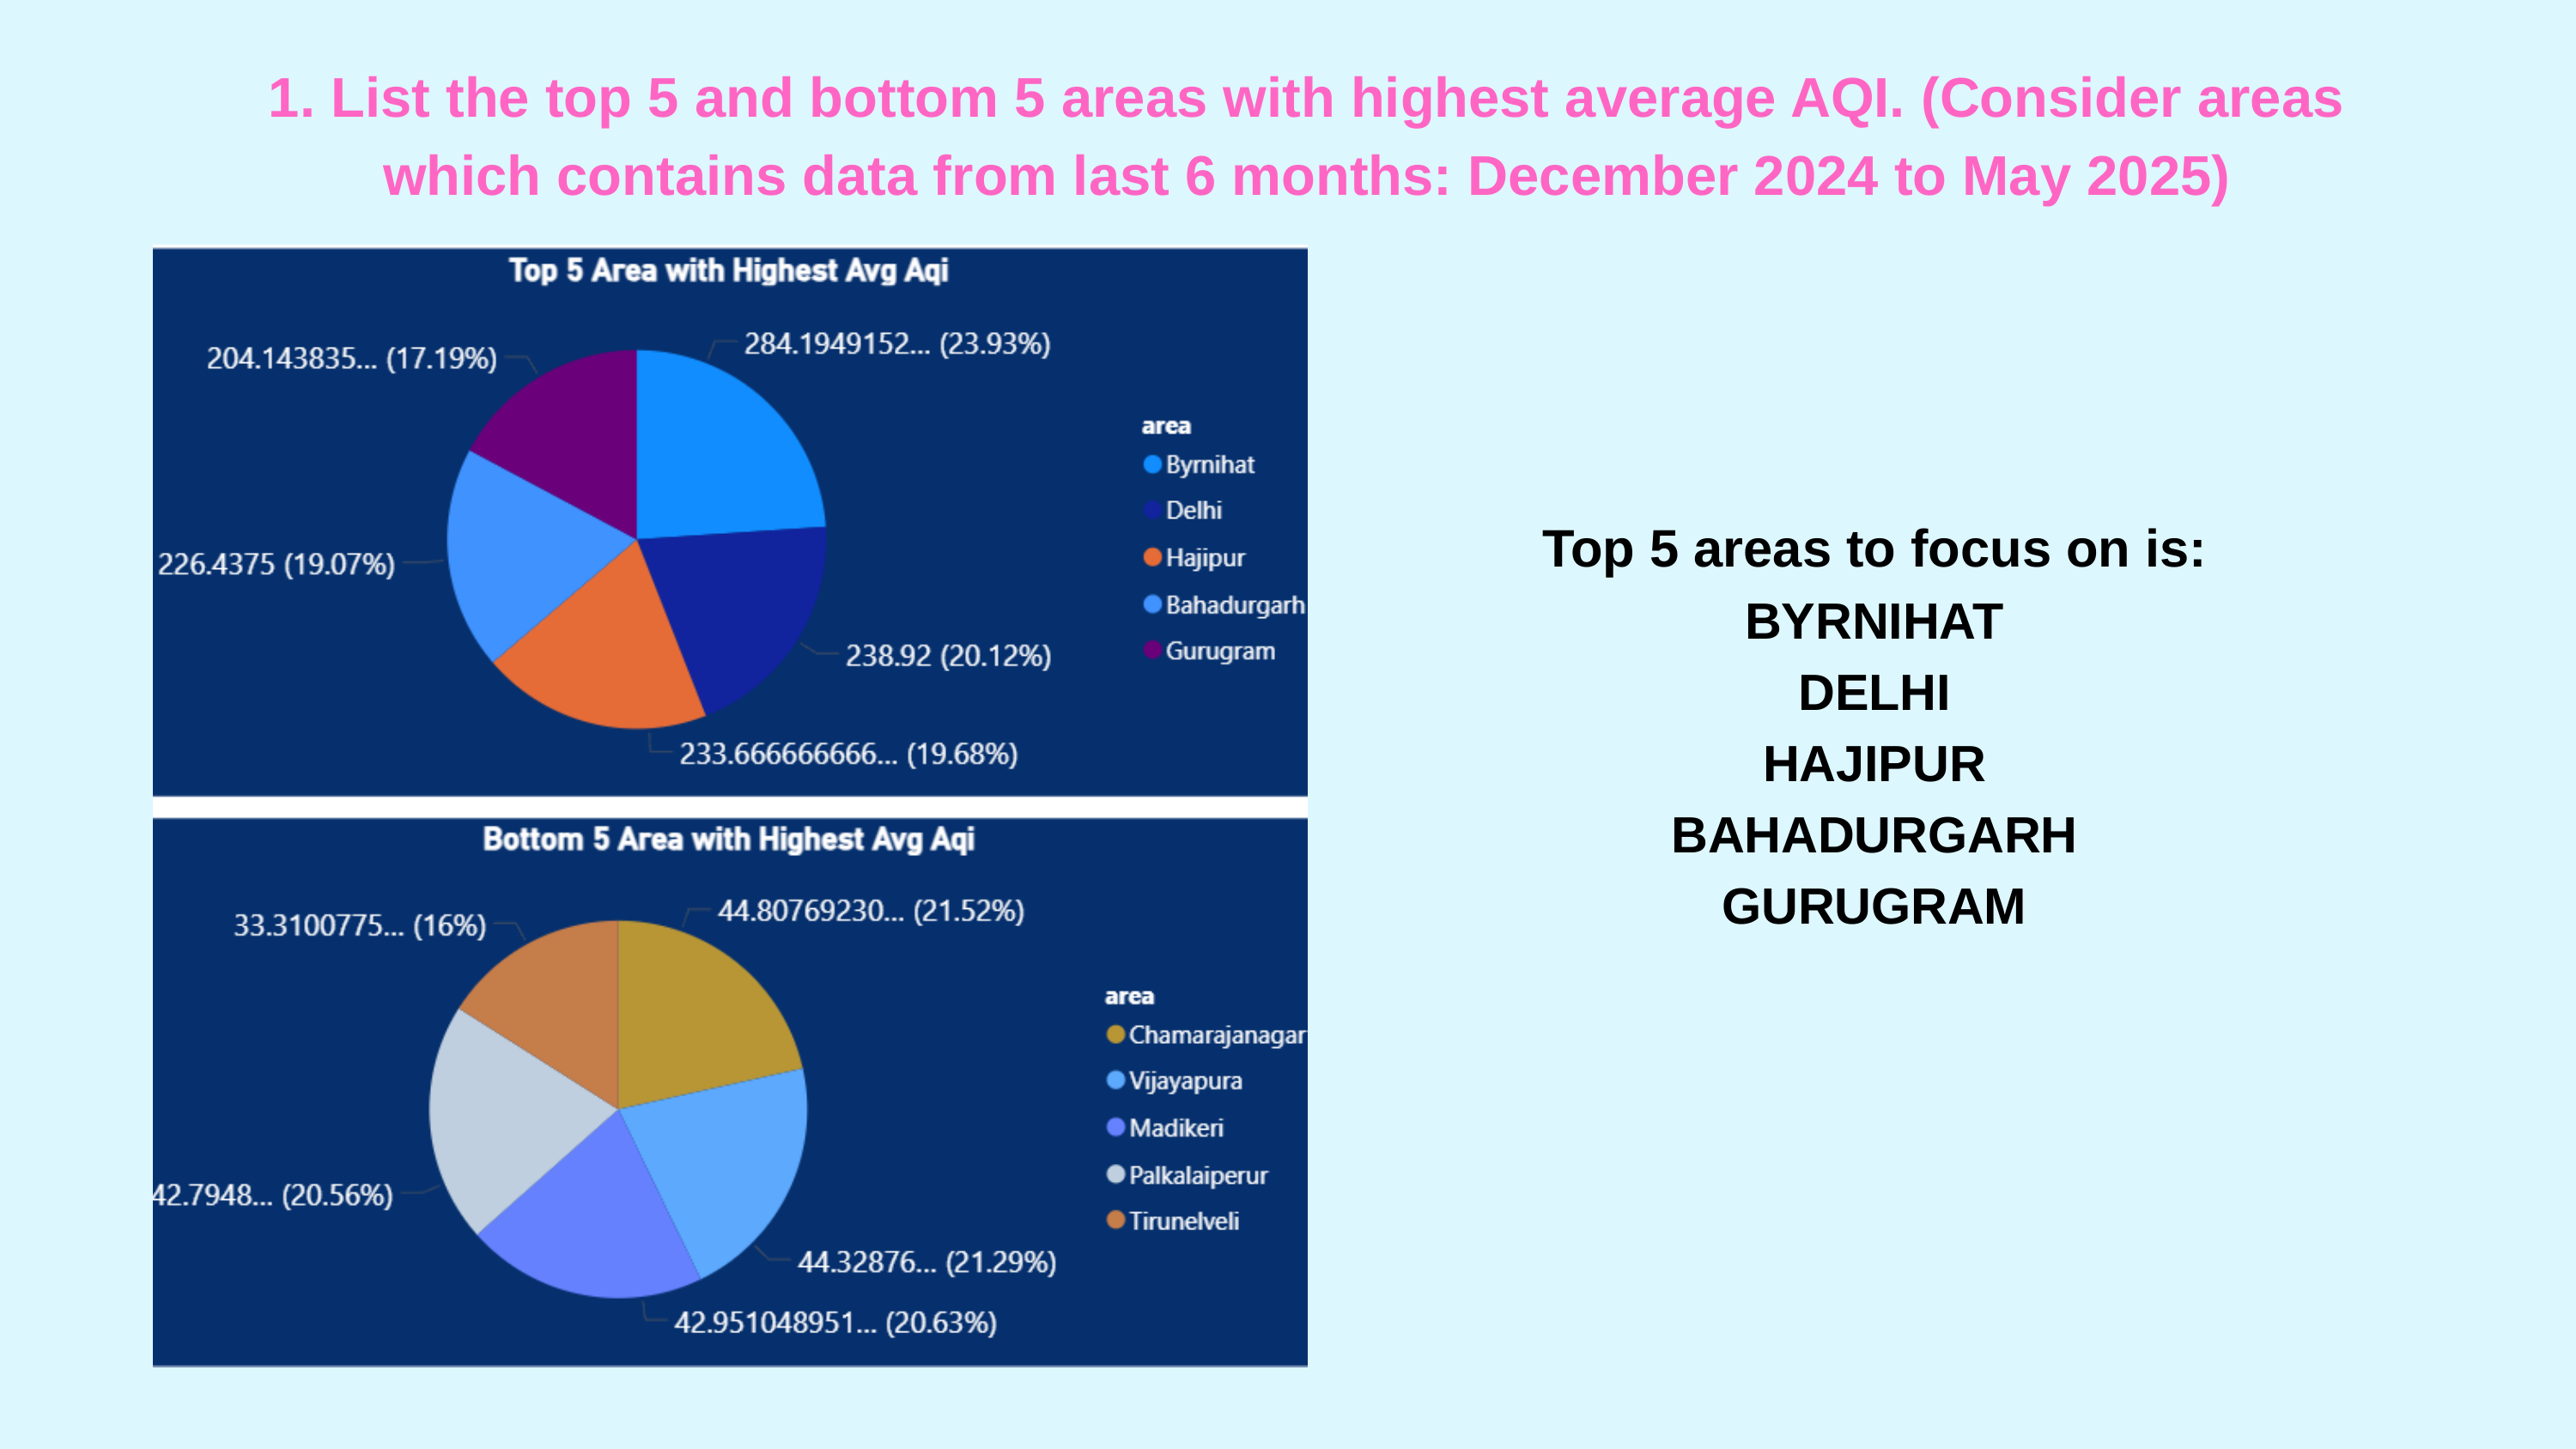

1. List the top 5 and bottom 5 areas with highest average AQI. (Consider areas
which contains data from last 6 months: December 2024 to May 2025)

Top 5 areas to focus on is:
BYRNIHAT
DELHI
HAJIPUR
BAHADURGARH
GURUGRAM